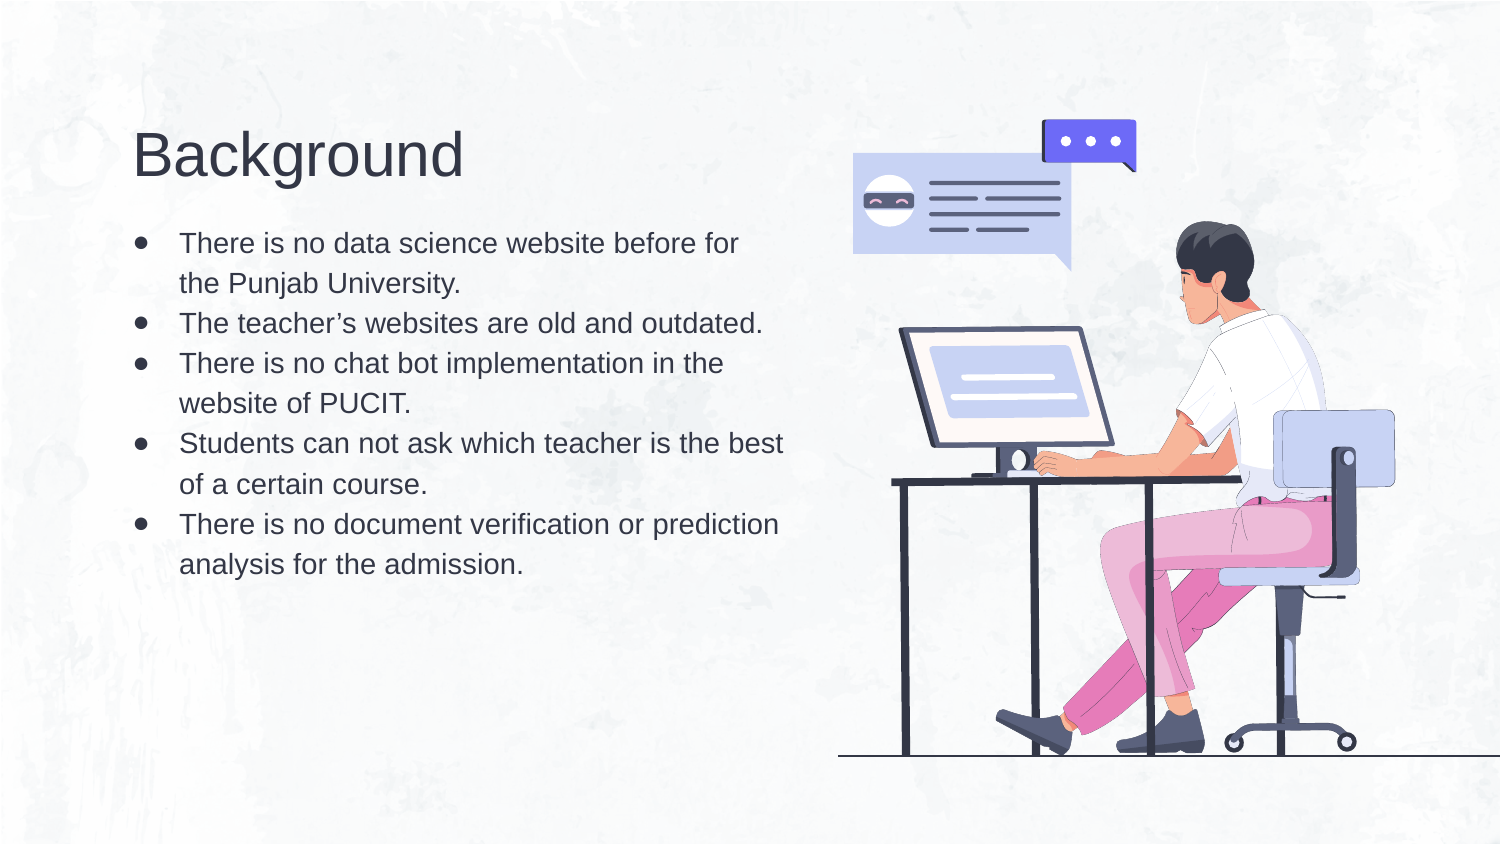

# Background

There is no data science website before for the Punjab University.
The teacher’s websites are old and outdated.
There is no chat bot implementation in the website of PUCIT.
Students can not ask which teacher is the best of a certain course.
There is no document verification or prediction analysis for the admission.